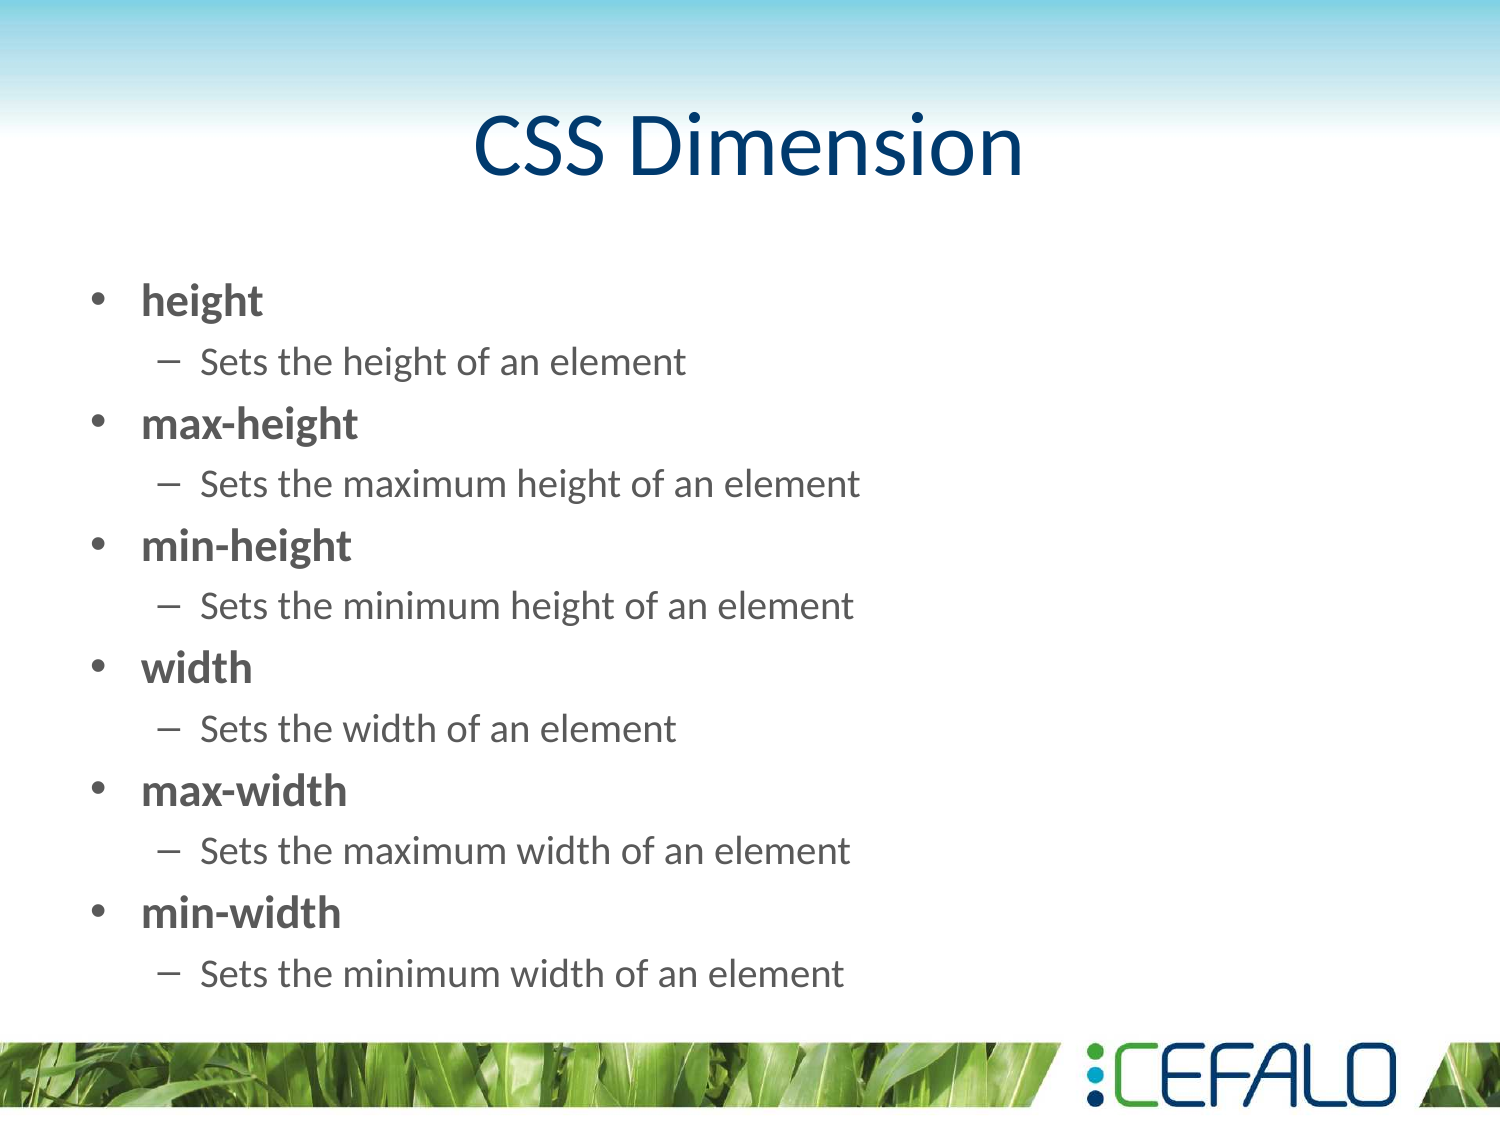

# CSS Dimension
height
Sets the height of an element
max-height
Sets the maximum height of an element
min-height
Sets the minimum height of an element
width
Sets the width of an element
max-width
Sets the maximum width of an element
min-width
Sets the minimum width of an element